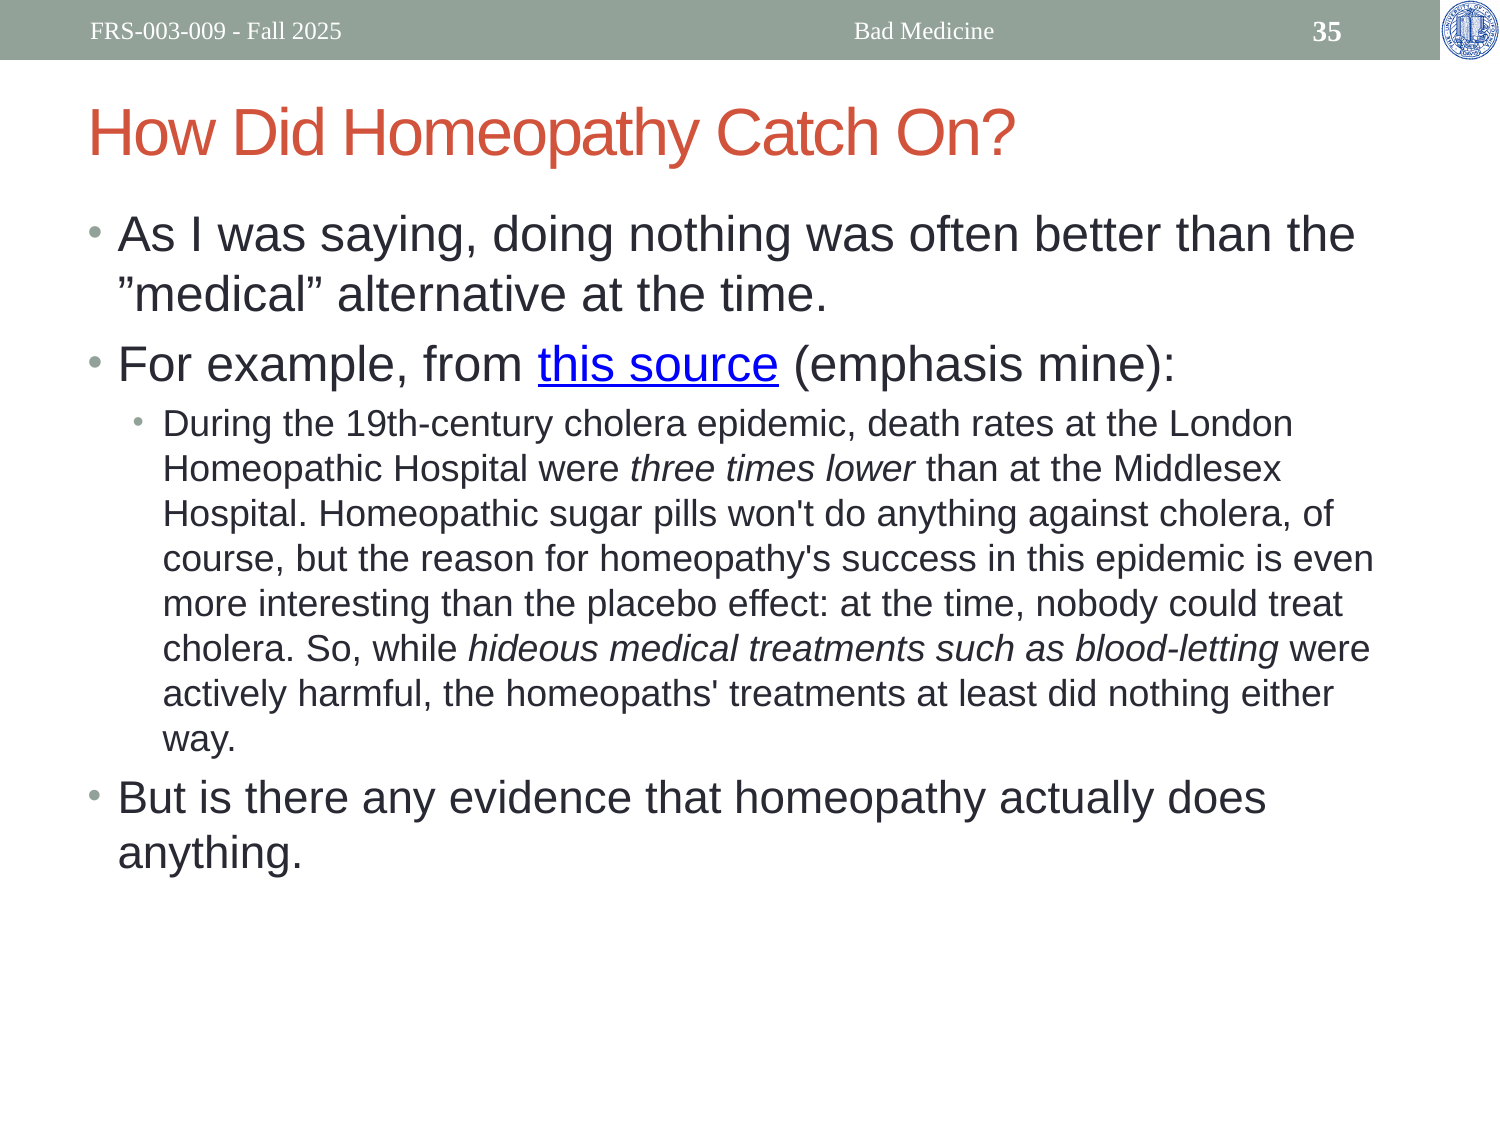

FRS-003-009 - Fall 2025
Bad Medicine
35
# How Did Homeopathy Catch On?
As I was saying, doing nothing was often better than the ”medical” alternative at the time.
For example, from this source (emphasis mine):
During the 19th-century cholera epidemic, death rates at the London Homeopathic Hospital were three times lower than at the Middlesex Hospital. Homeopathic sugar pills won't do anything against cholera, of course, but the reason for homeopathy's success in this epidemic is even more interesting than the placebo effect: at the time, nobody could treat cholera. So, while hideous medical treatments such as blood-letting were actively harmful, the homeopaths' treatments at least did nothing either way.
But is there any evidence that homeopathy actually does anything.